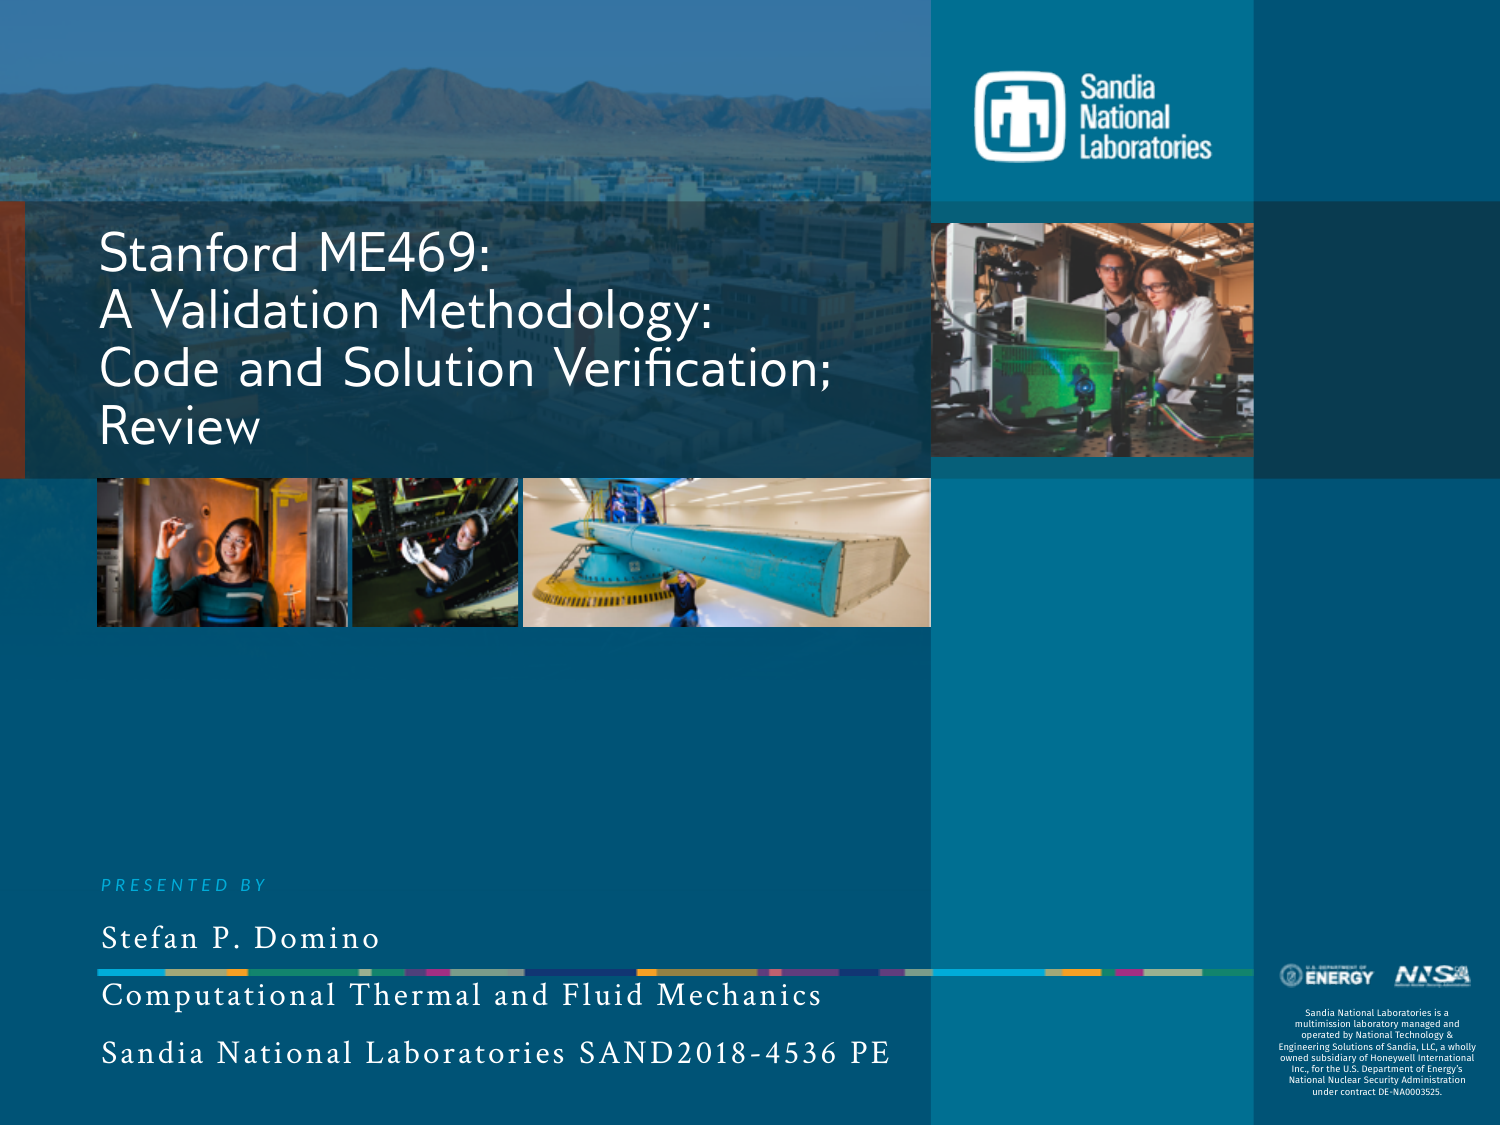

Stanford ME469:
A Validation Methodology:
Code and Solution Verification; Review
Stefan P. Domino
Computational Thermal and Fluid Mechanics
Sandia National Laboratories SAND2018-4536 PE

1